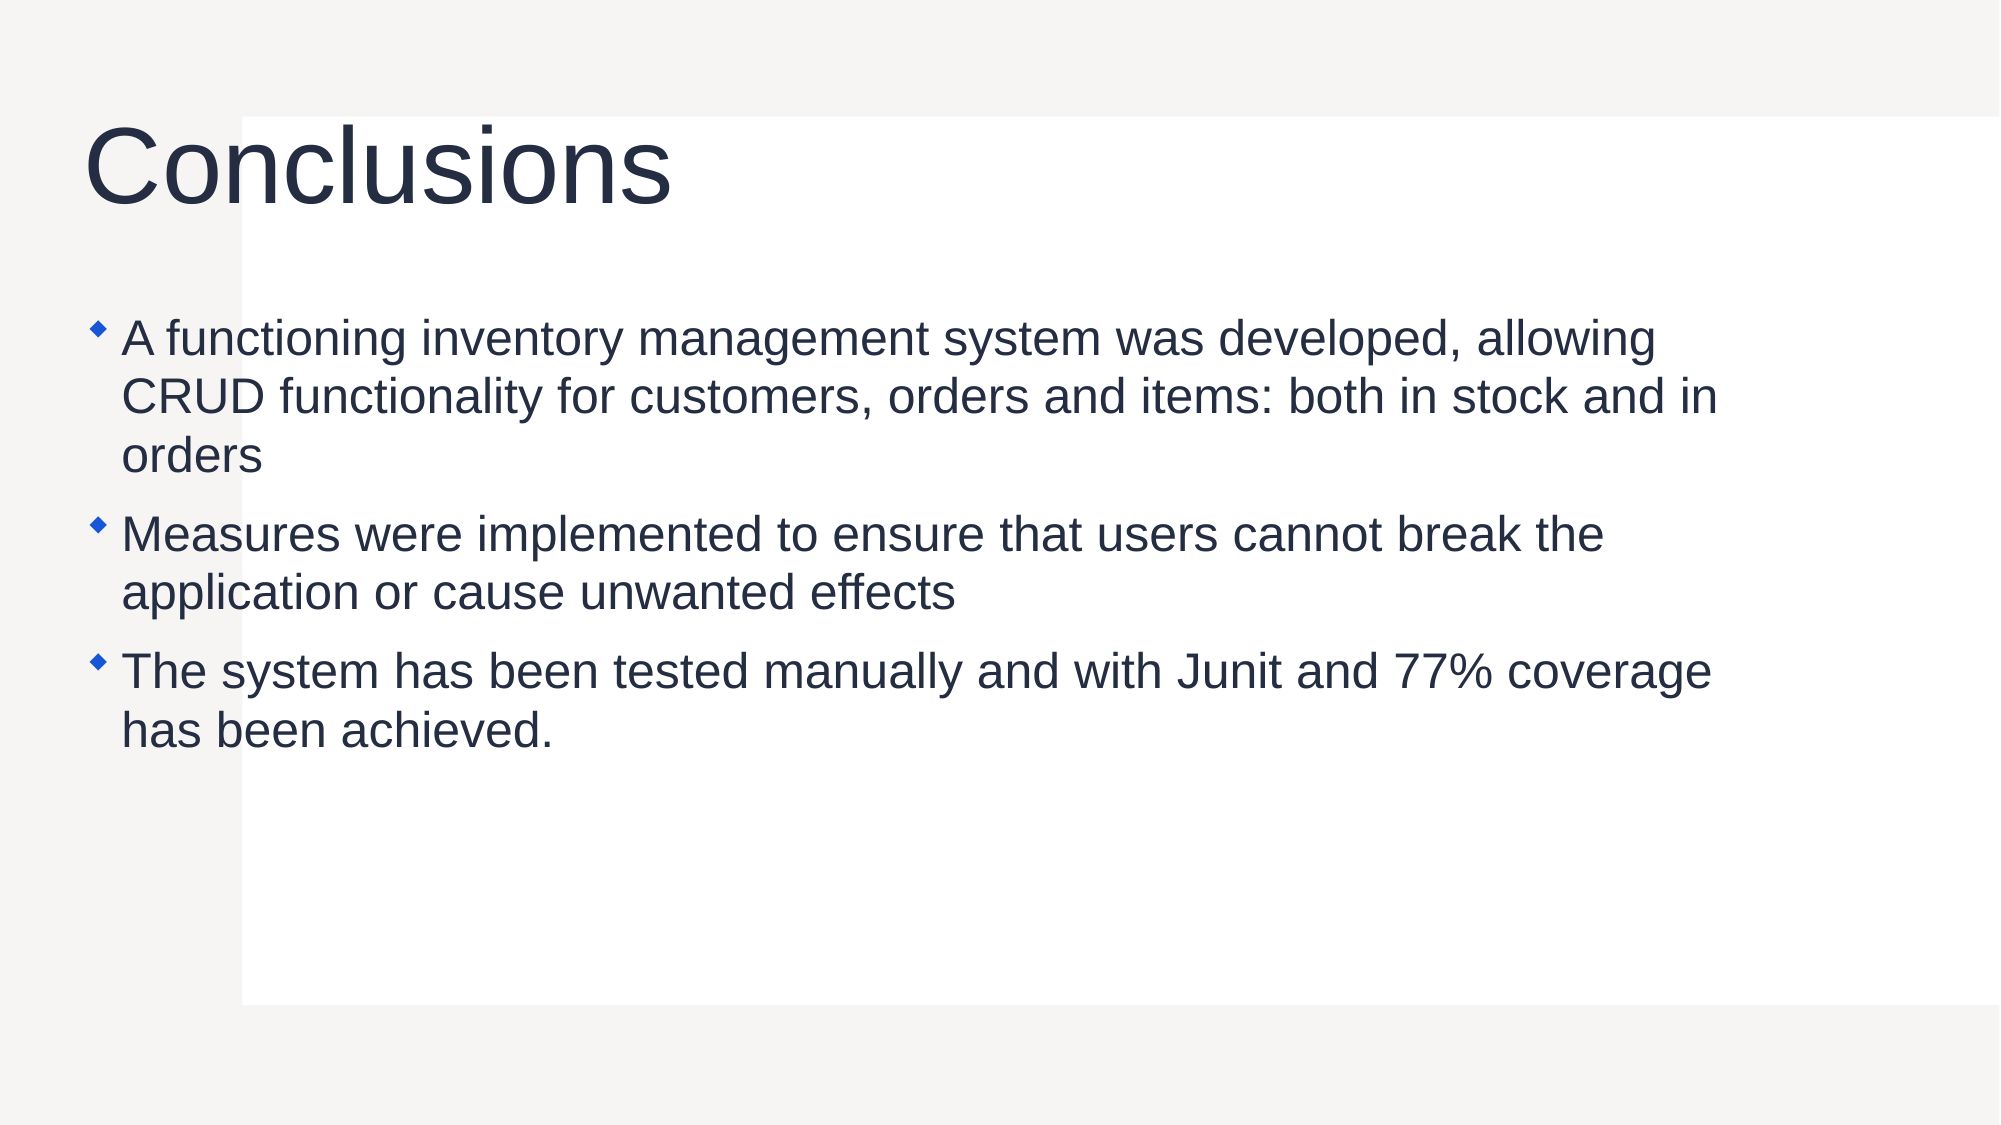

# Conclusions
A functioning inventory management system was developed, allowing CRUD functionality for customers, orders and items: both in stock and in orders
Measures were implemented to ensure that users cannot break the application or cause unwanted effects
The system has been tested manually and with Junit and 77% coverage has been achieved.